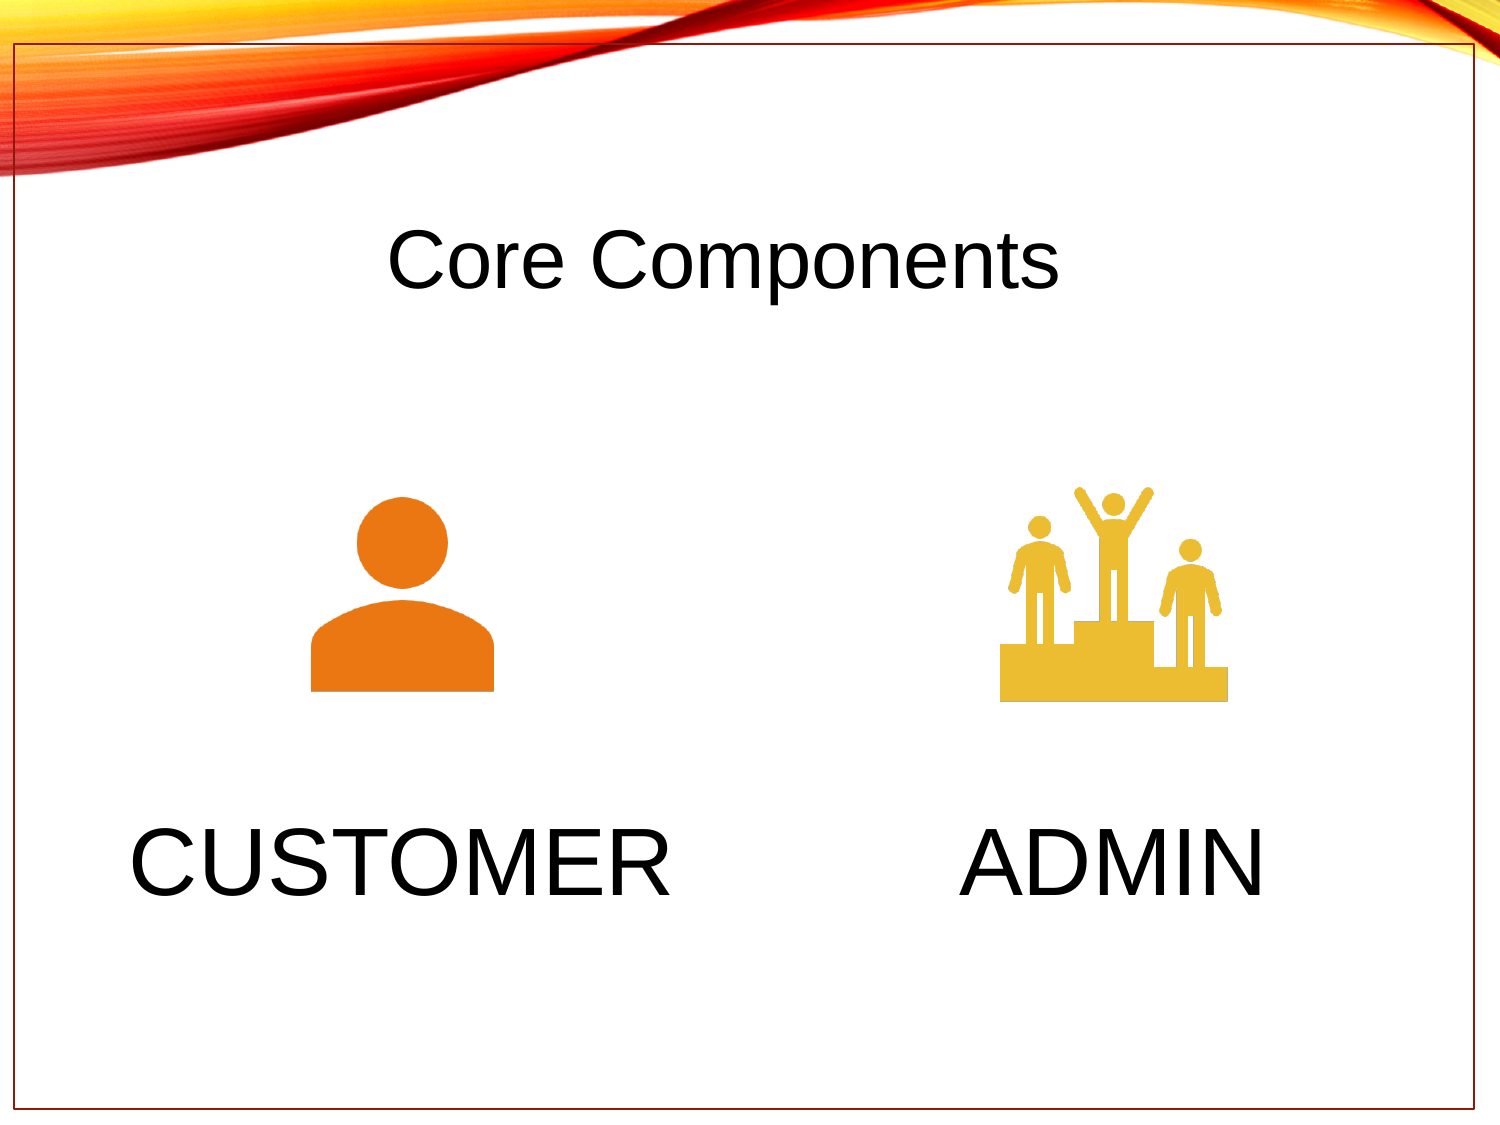

Core Components
CUSTOMER
ADMIN
# Our website will be having two types of users.